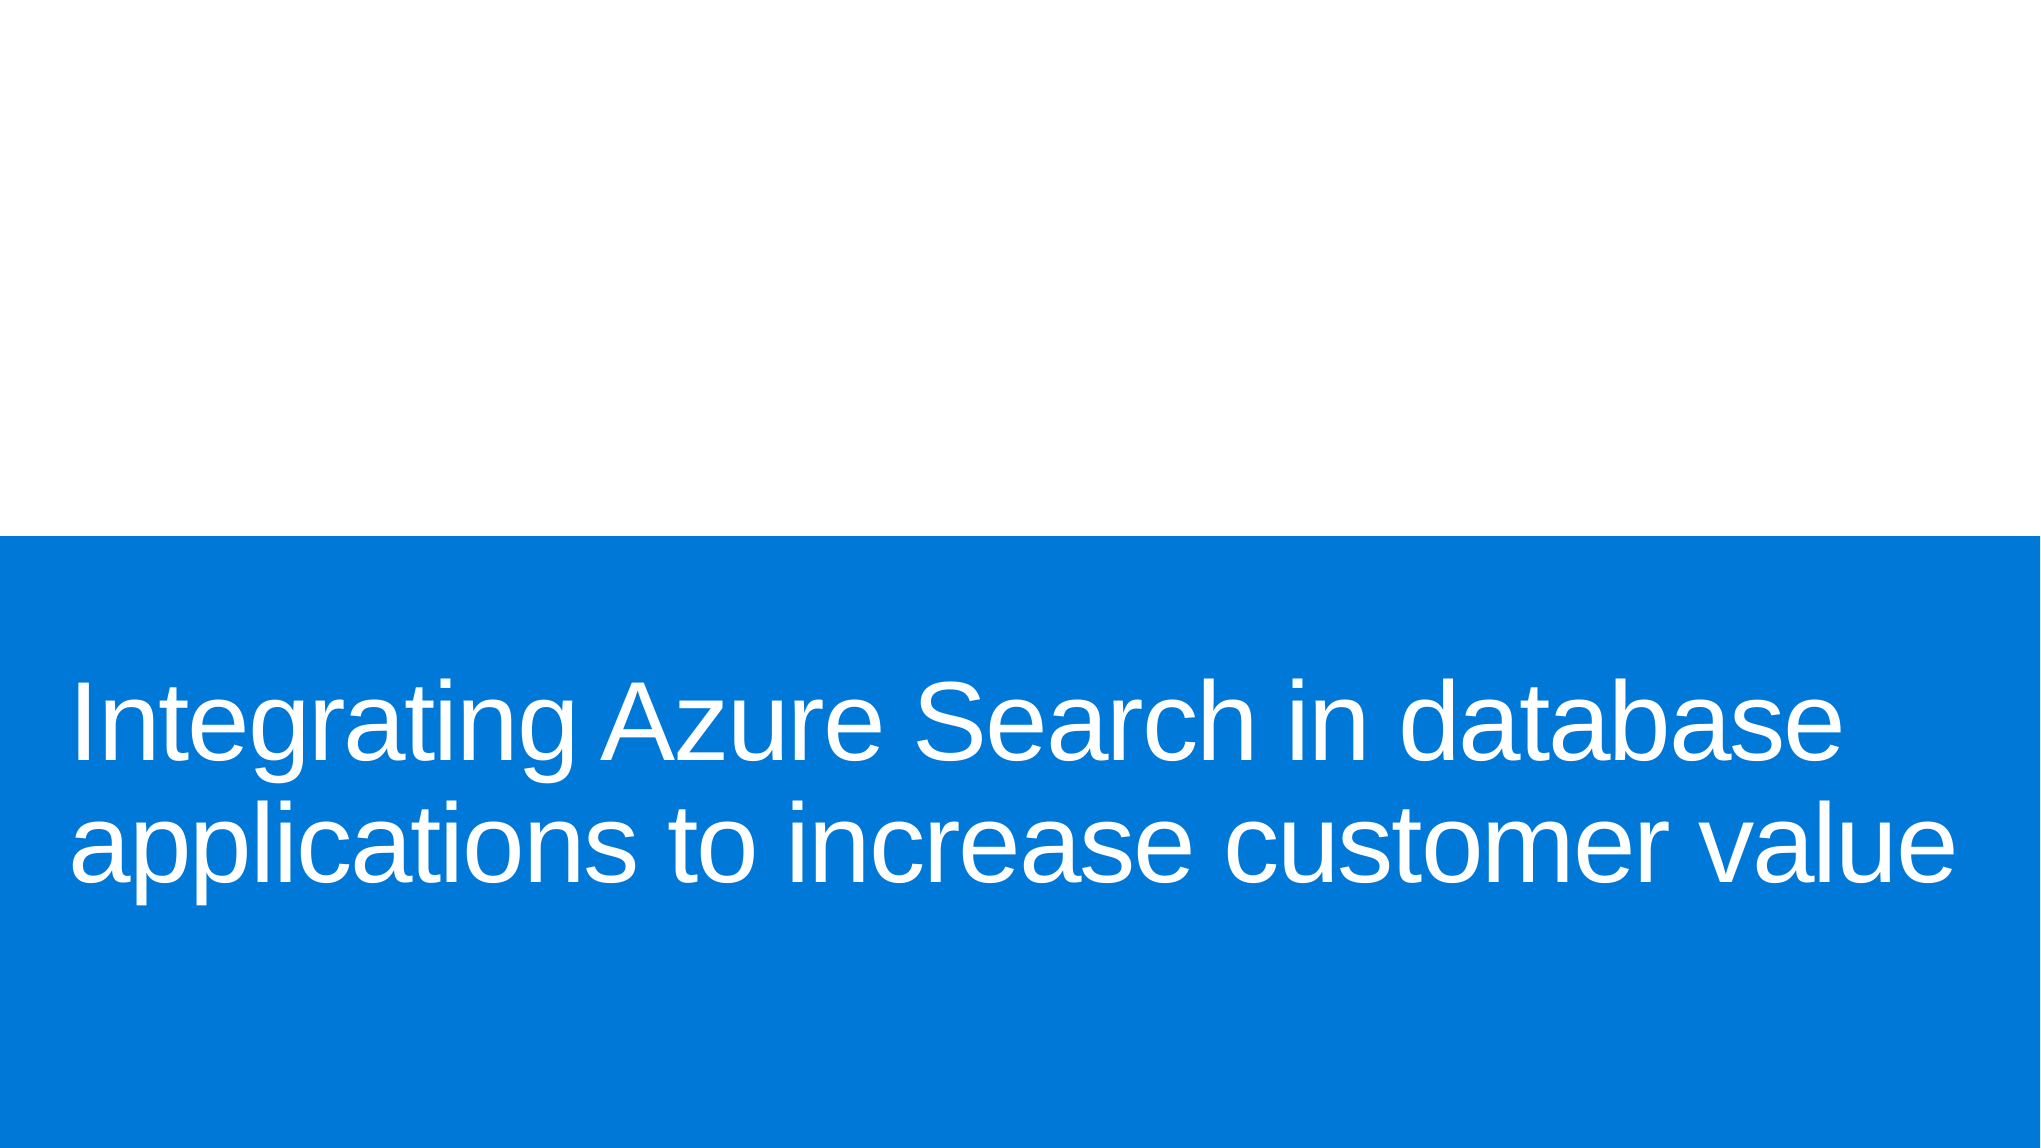

# Integrating Azure Search in database applications to increase customer value